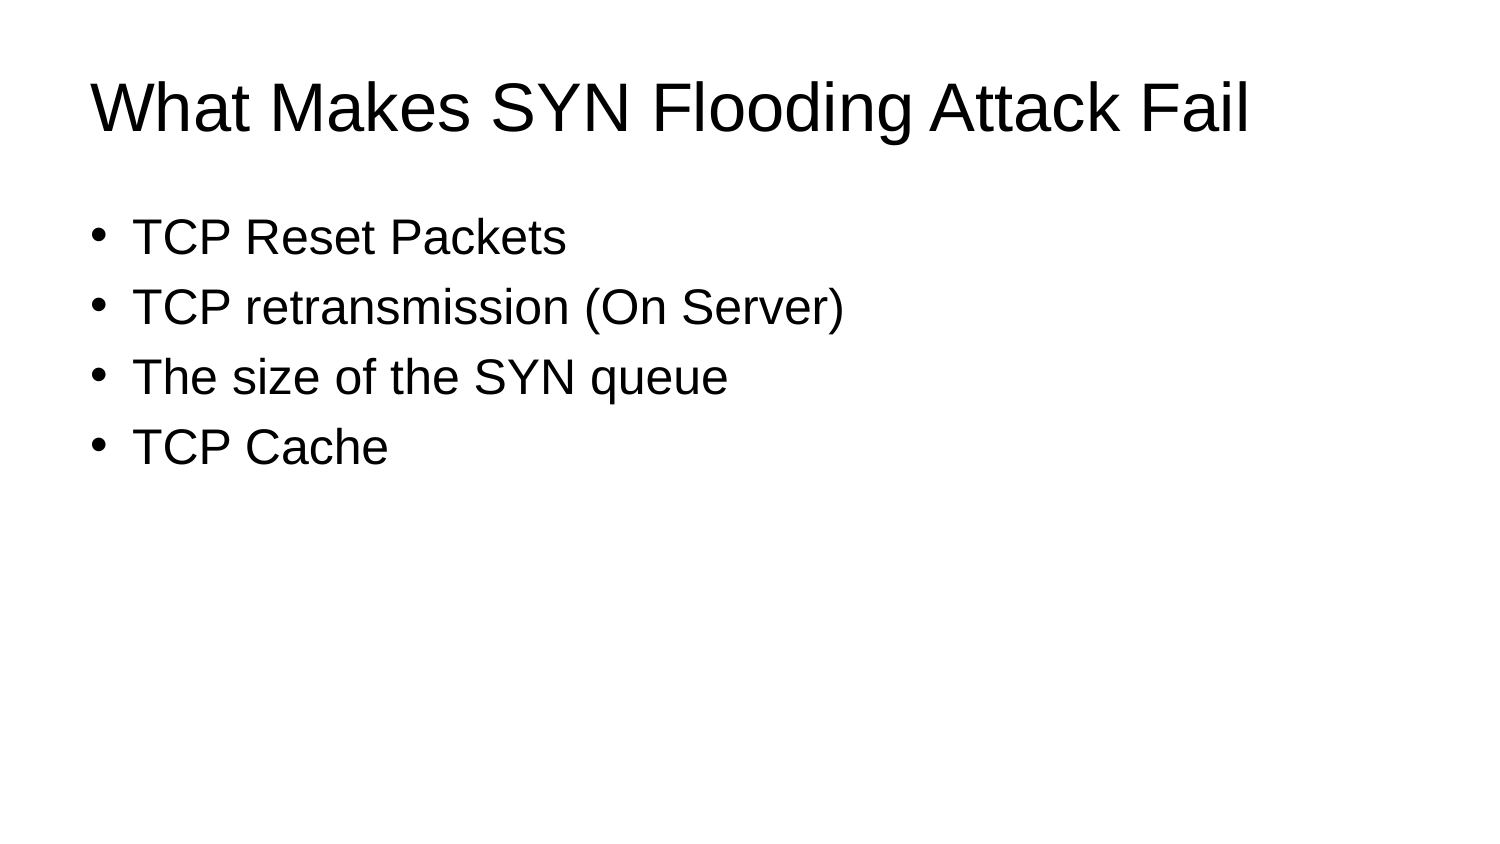

# What Makes SYN Flooding Attack Fail
TCP Reset Packets
TCP retransmission (On Server)
The size of the SYN queue
TCP Cache